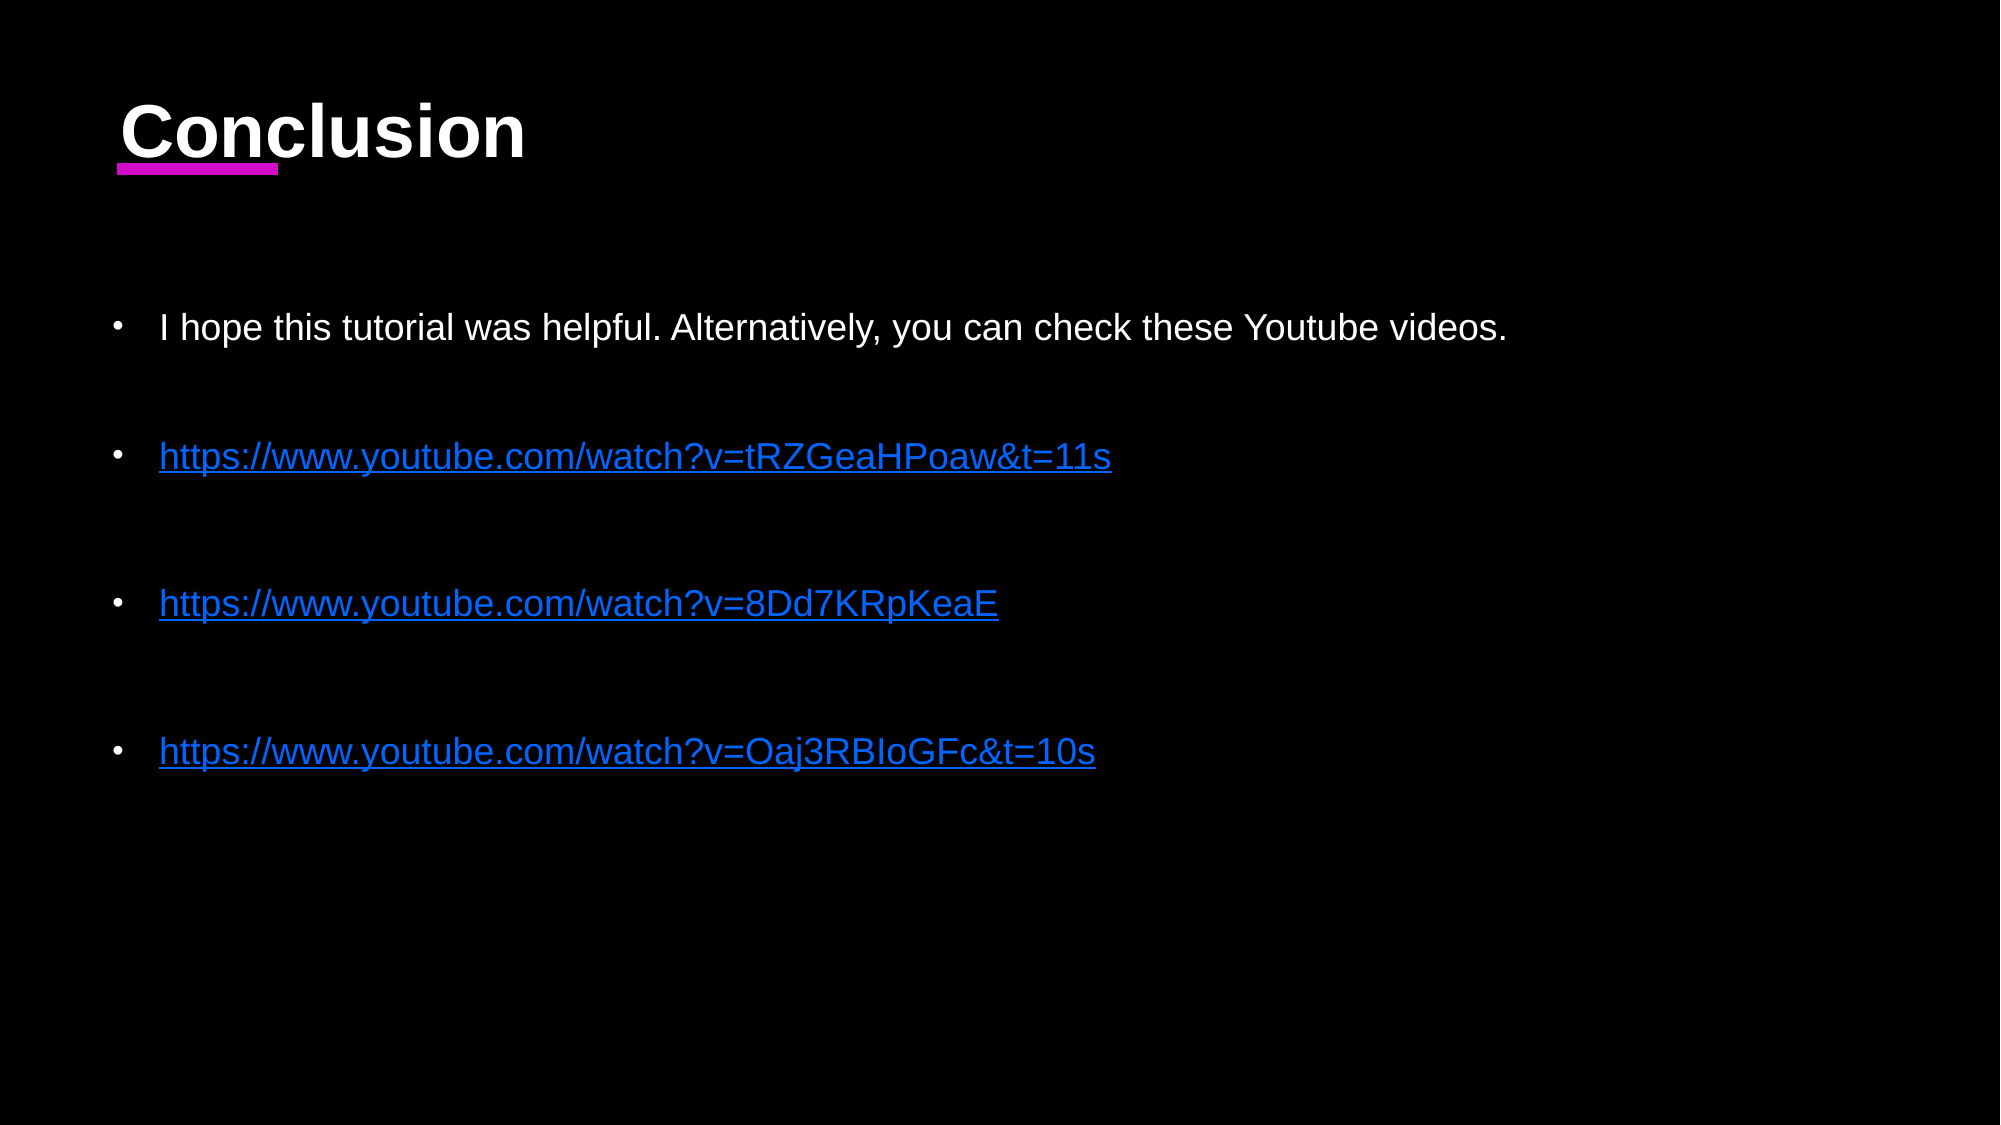

# Conclusion

I hope this tutorial was helpful. Alternatively, you can check these Youtube videos.

https://www.youtube.com/watch?v=tRZGeaHPoaw&t=11s

https://www.youtube.com/watch?v=8Dd7KRpKeaE

https://www.youtube.com/watch?v=Oaj3RBIoGFc&t=10s